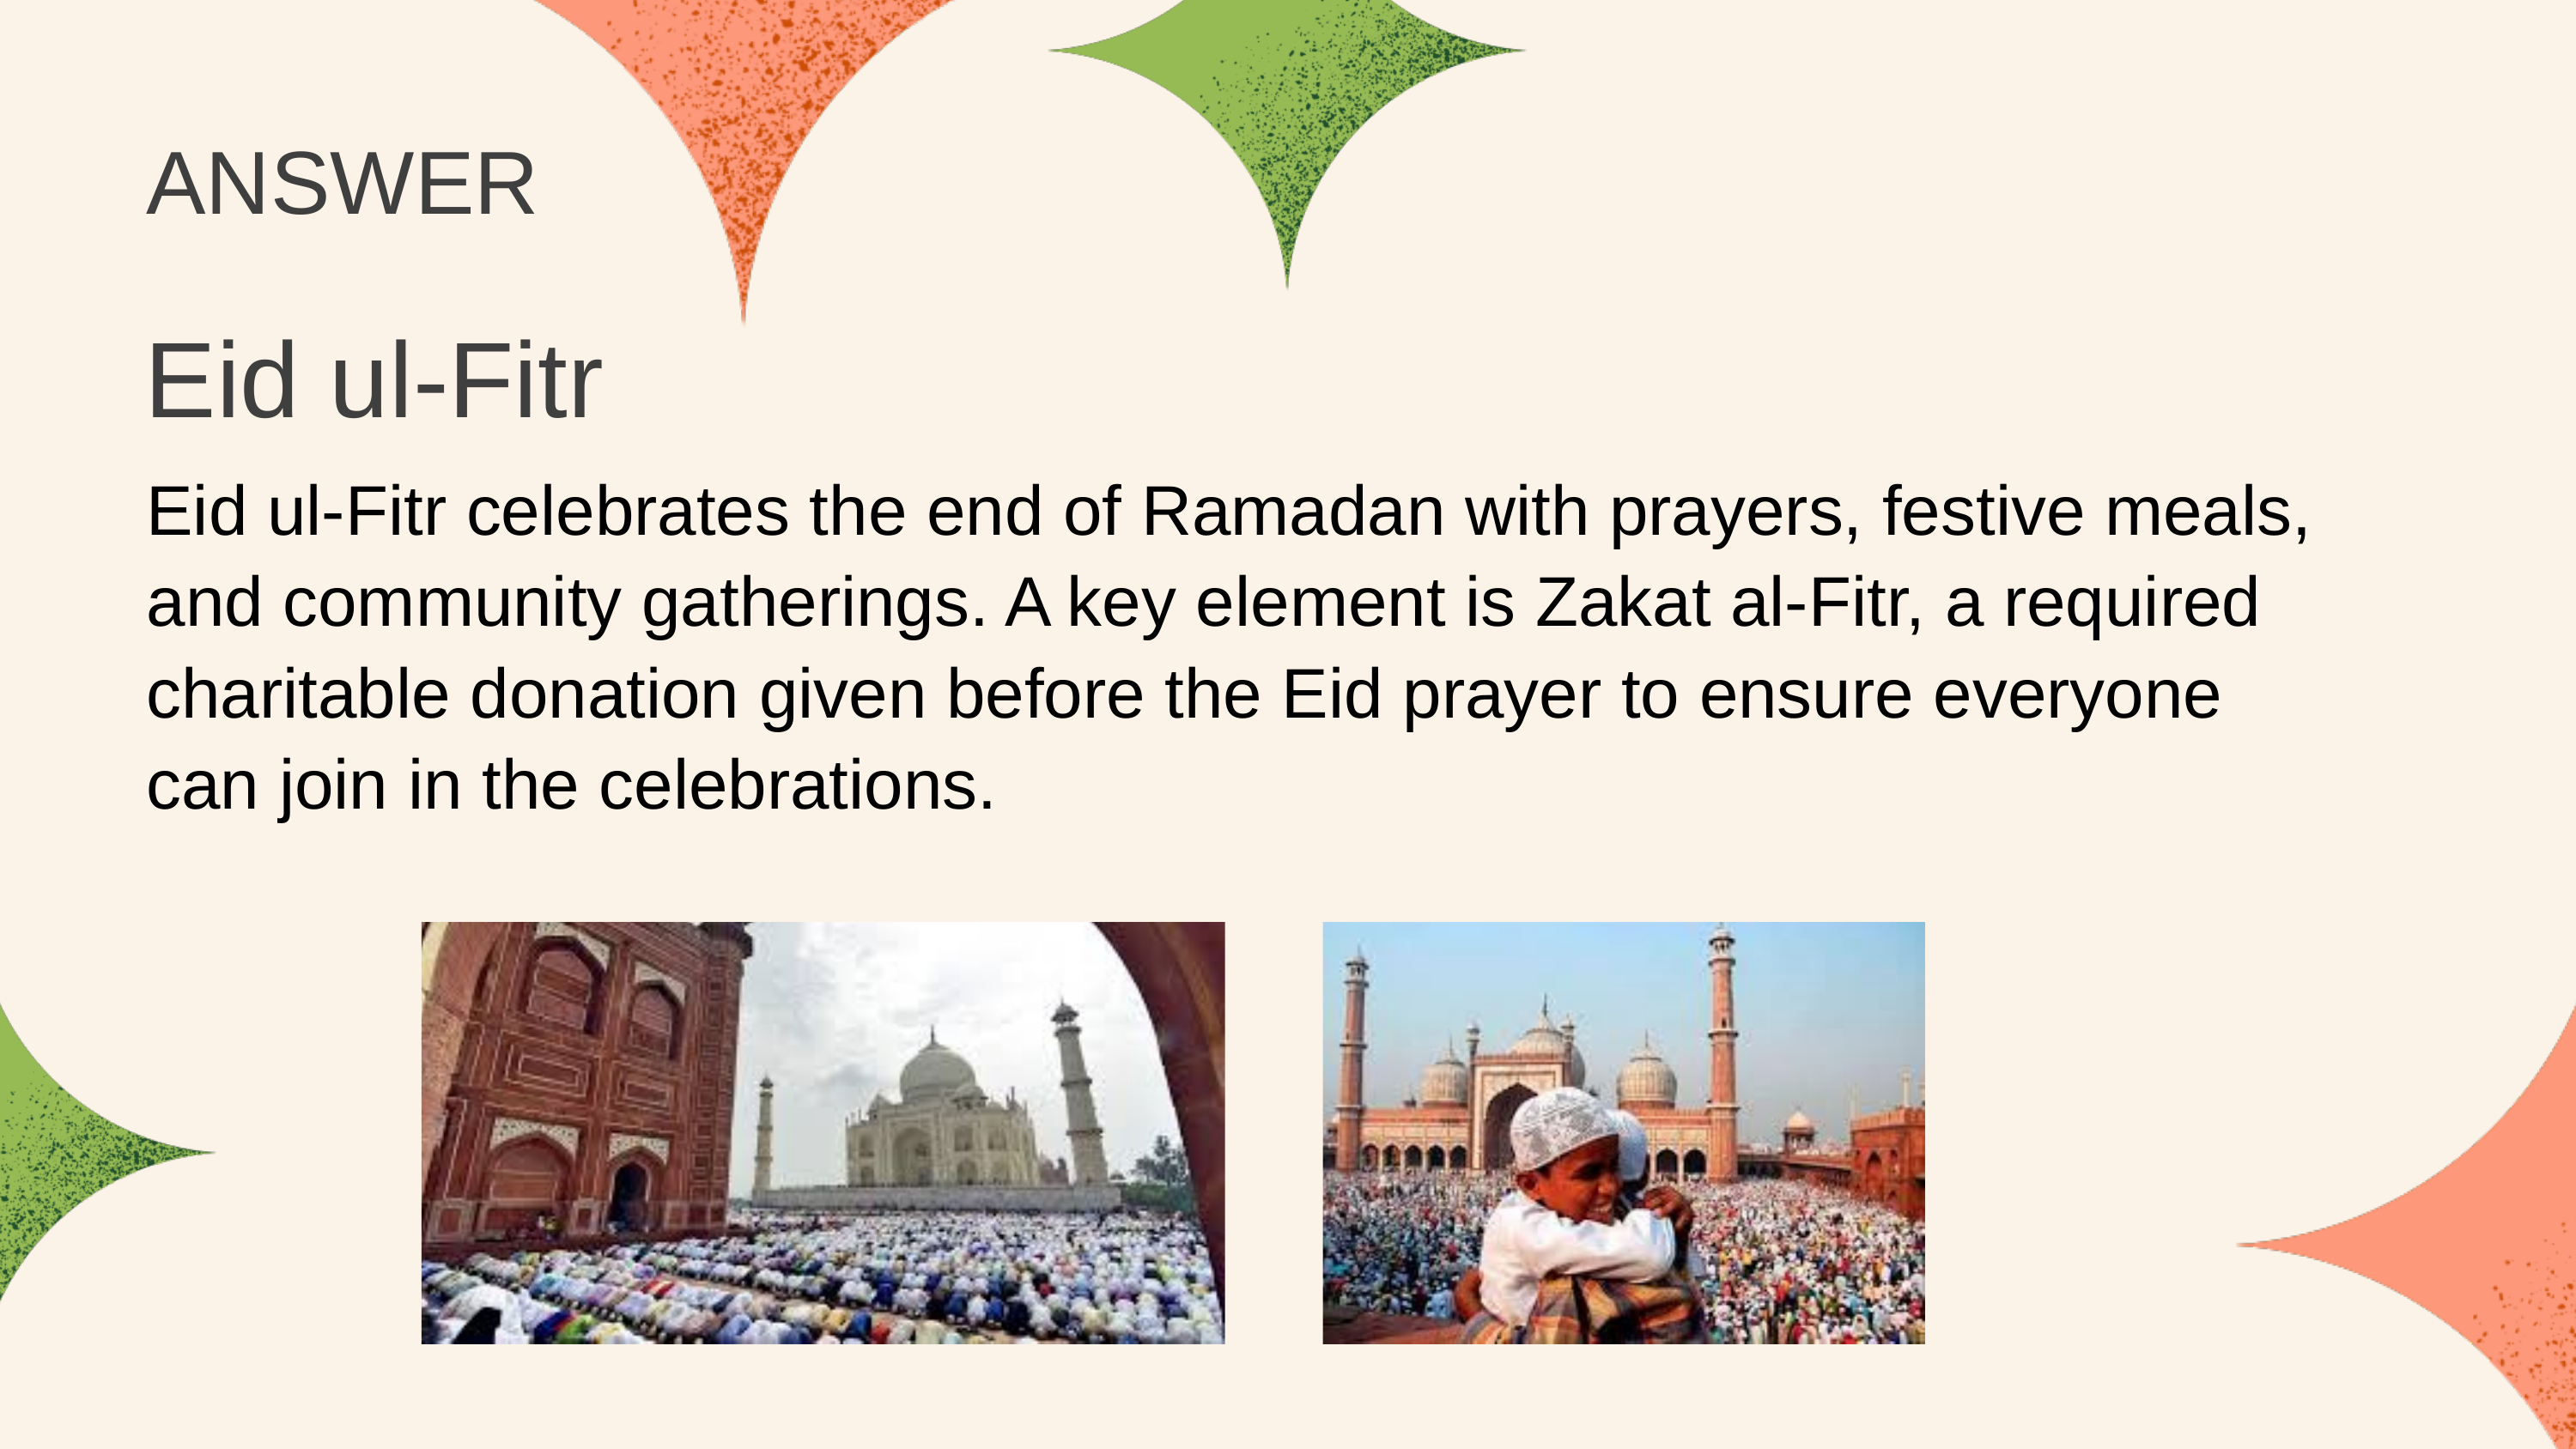

ANSWER
Eid ul-Fitr

Eid ul-Fitr celebrates the end of Ramadan with prayers, festive meals, and community gatherings. A key element is Zakat al-Fitr, a required charitable donation given before the Eid prayer to ensure everyone can join in the celebrations.